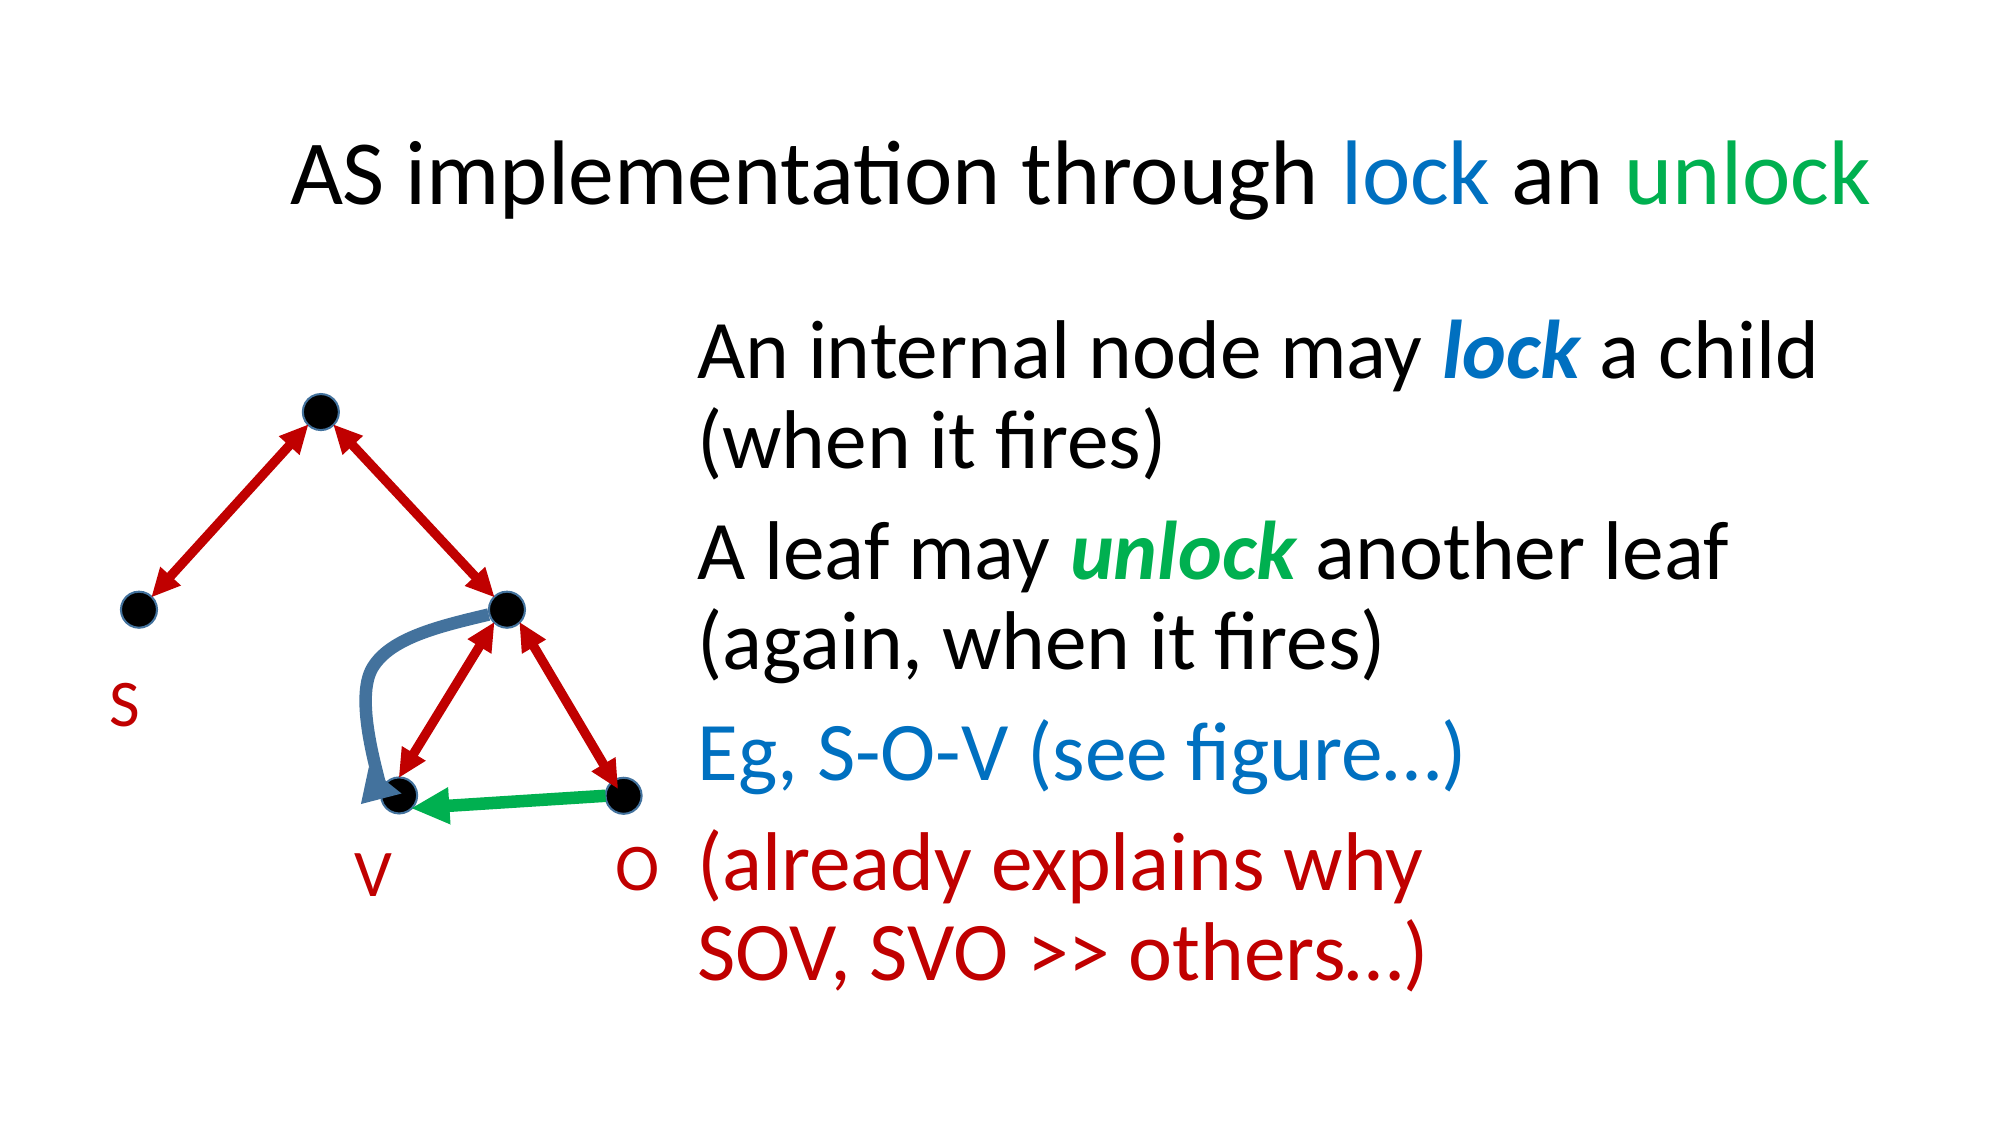

# AS implementation through lock an unlock
An internal node may lock a child (when it fires)
A leaf may unlock another leaf (again, when it fires)
Eg, S-O-V (see figure…)
(already explains why                SOV, SVO >> others…)

S

O
V